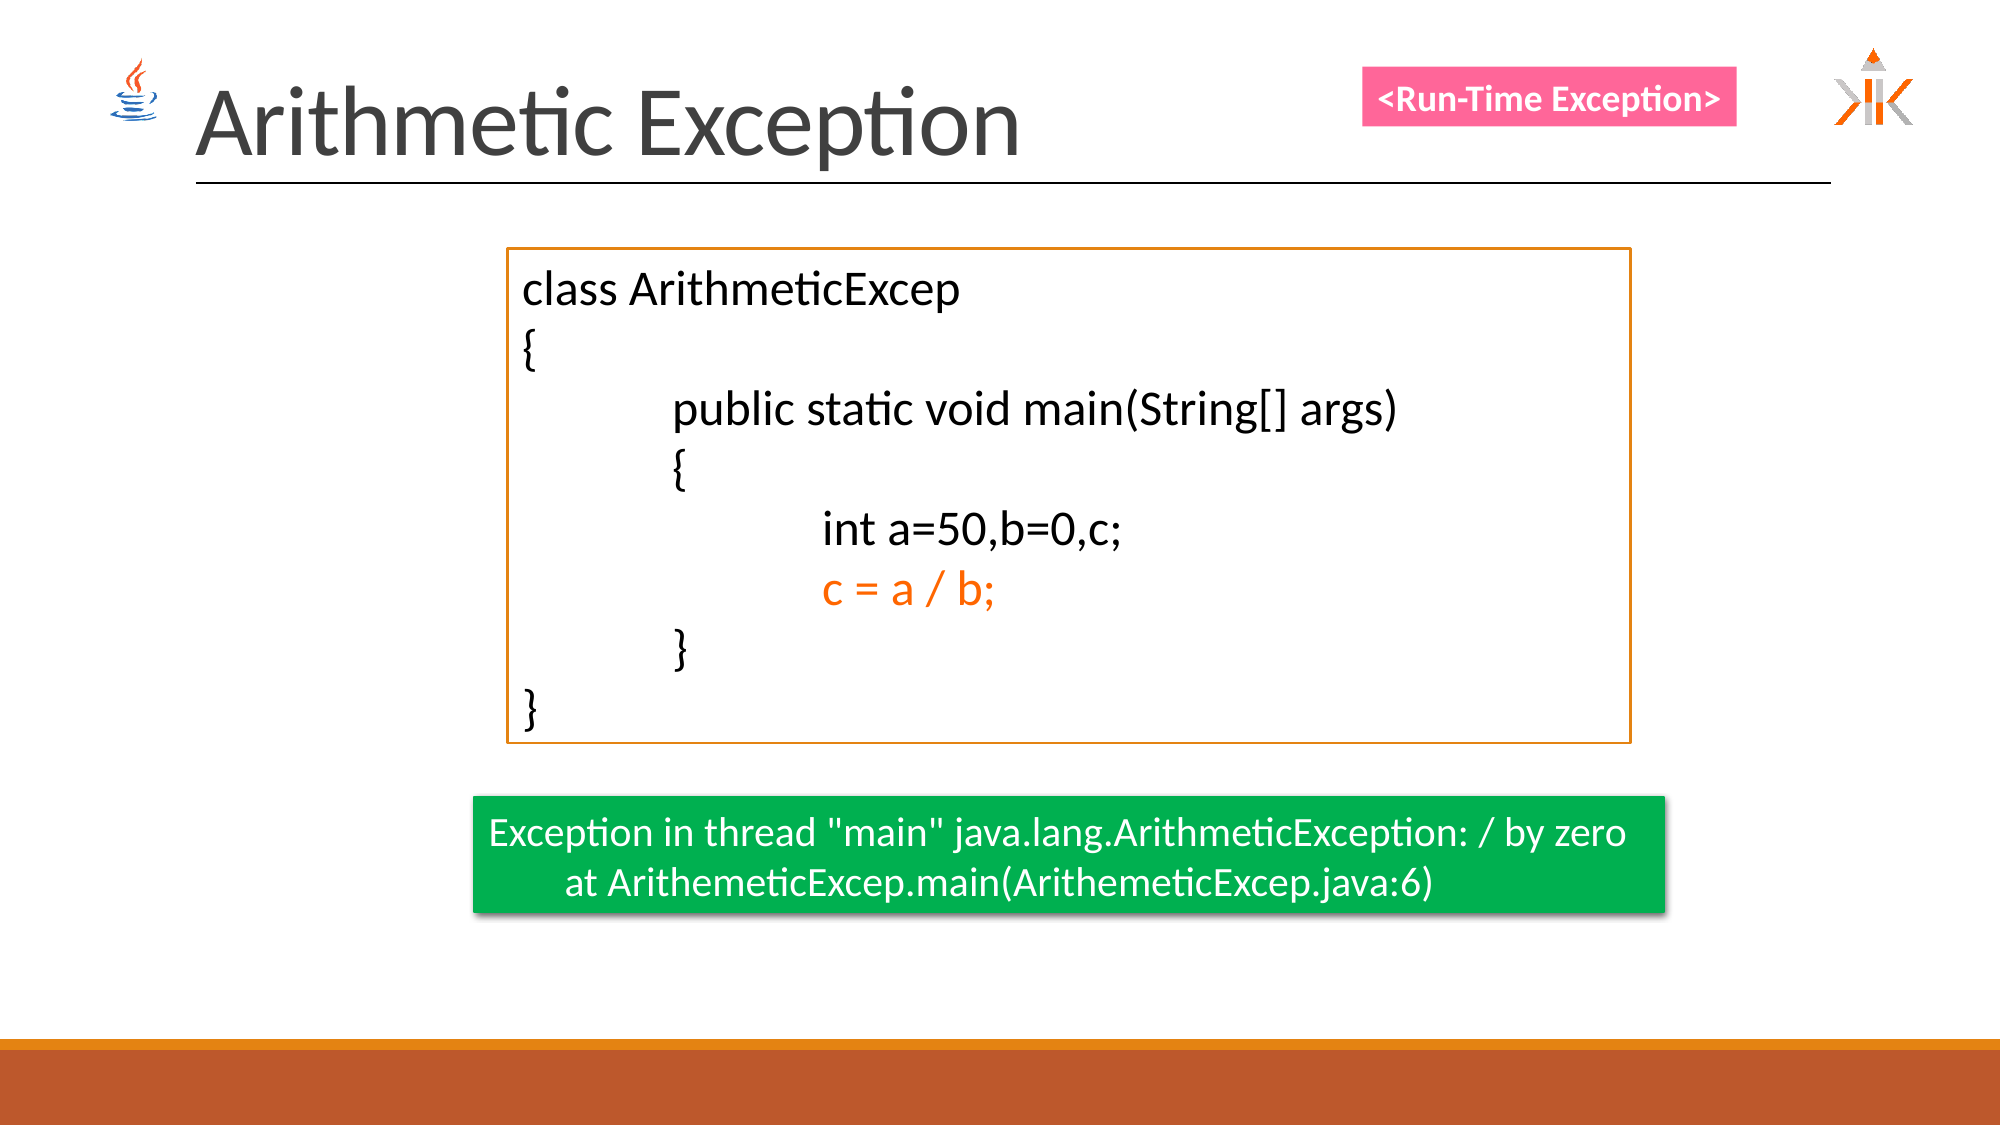

# Arithmetic Exception
<Run-Time Exception>
class ArithmeticExcep
{
	public static void main(String[] args)
	{
		int a=50,b=0,c;
		c = a / b;
	}
}
Exception in thread "main" java.lang.ArithmeticException: / by zero
        at ArithemeticExcep.main(ArithemeticExcep.java:6)